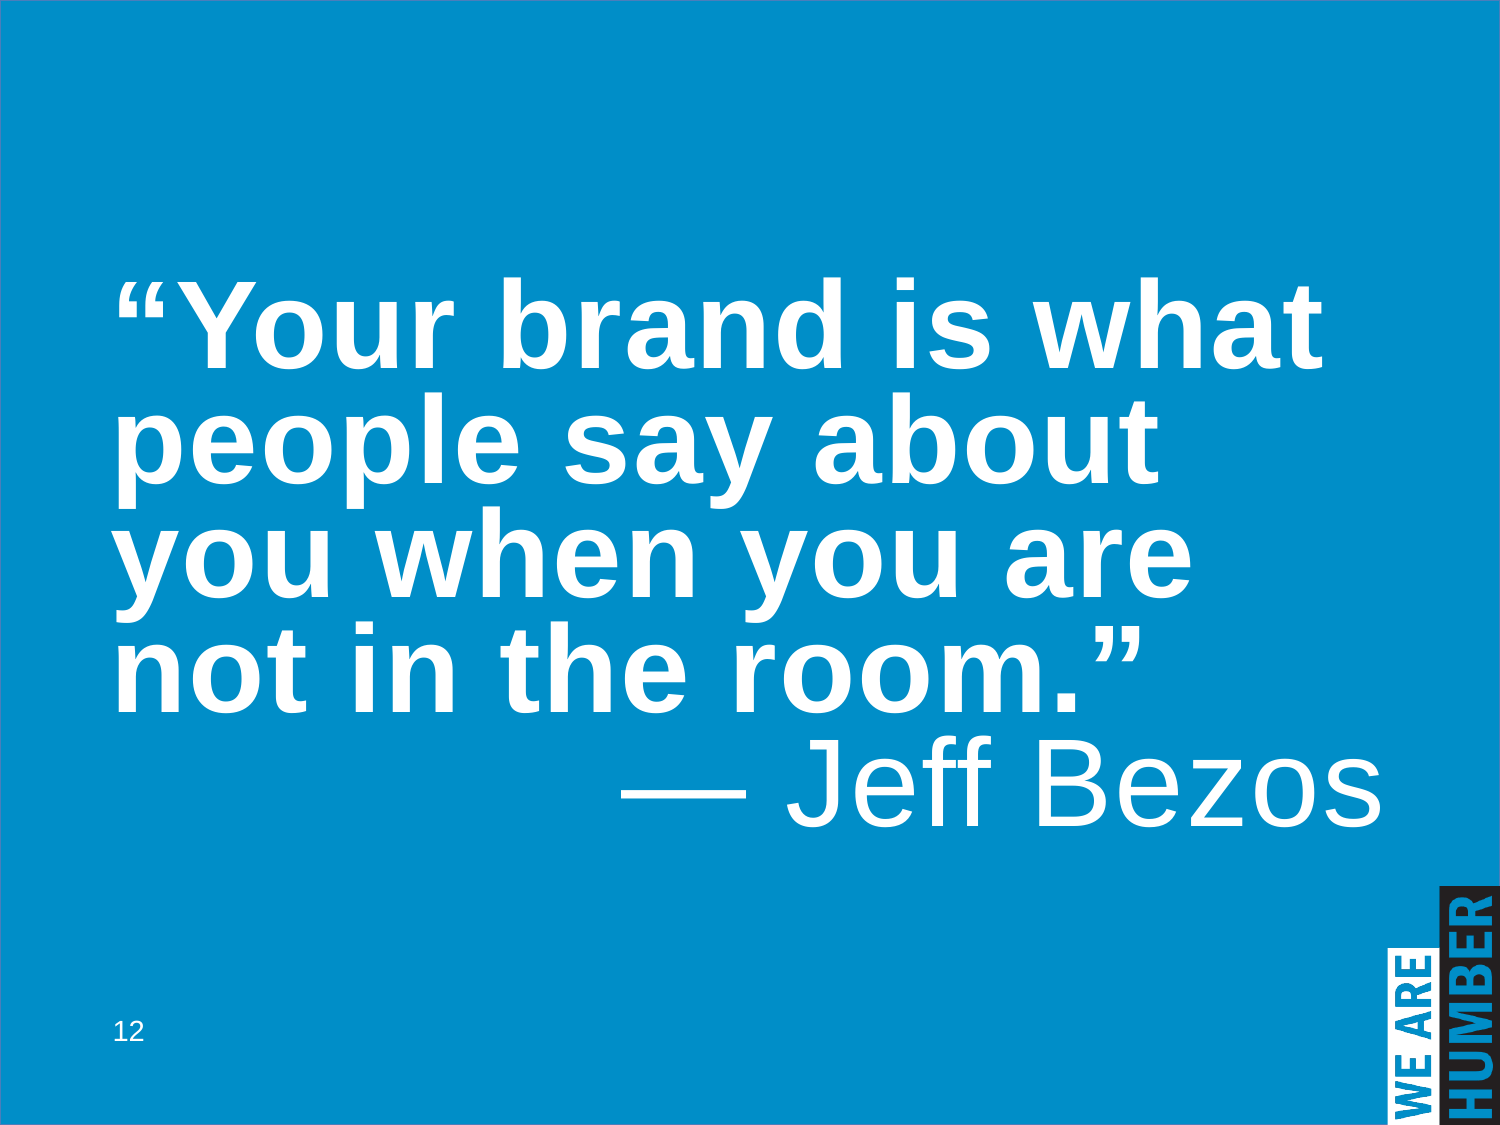

“Your brand is what people say about you when you are not in the room.”
— Jeff Bezos